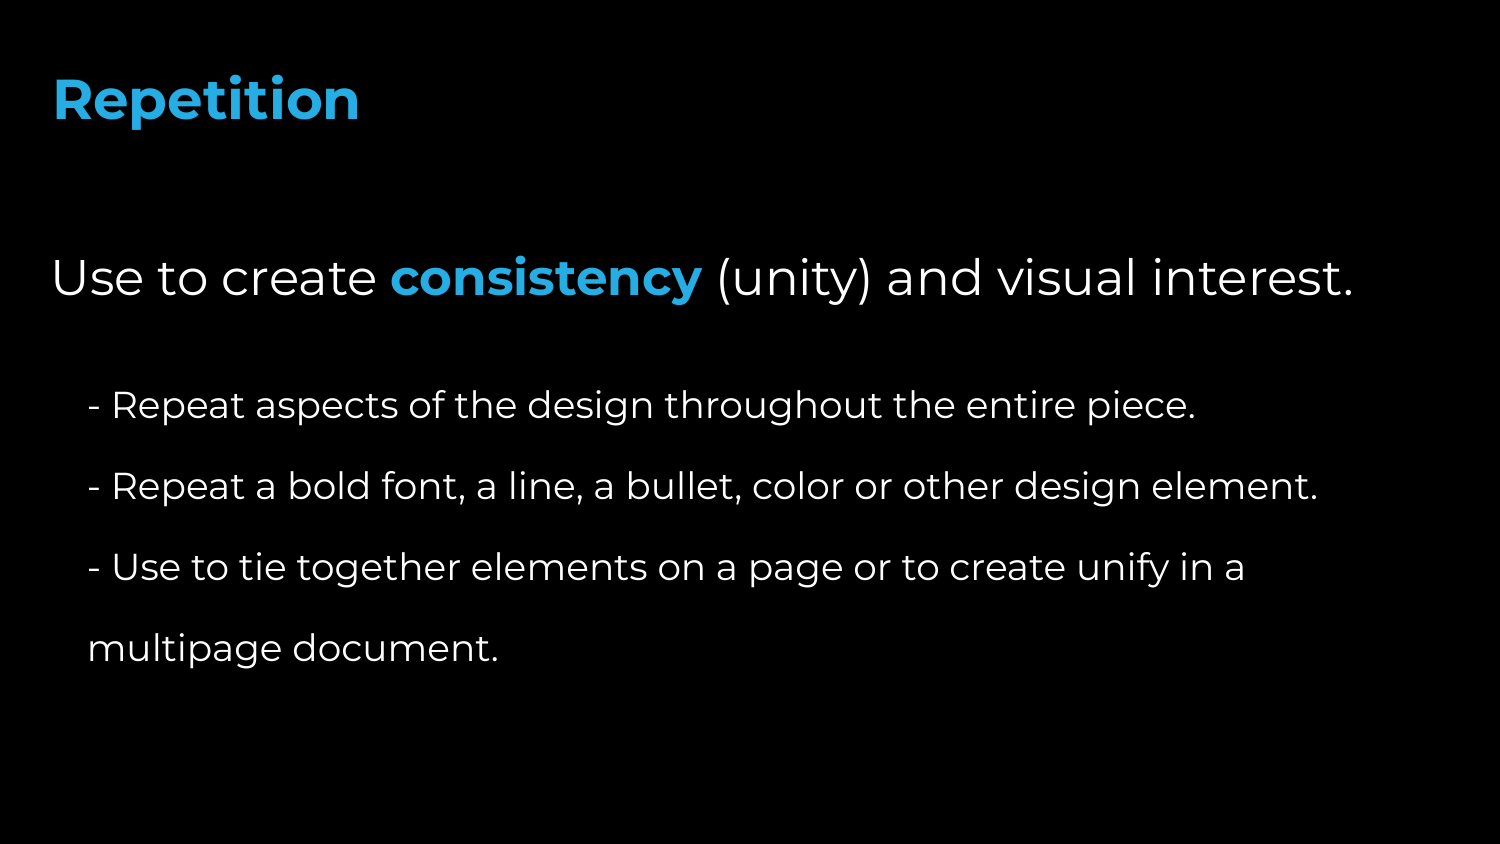

Repetition
Use to create consistency (unity) and visual interest.
- Repeat aspects of the design throughout the entire piece.
- Repeat a bold font, a line, a bullet, color or other design element.
- Use to tie together elements on a page or to create unify in a multipage document.